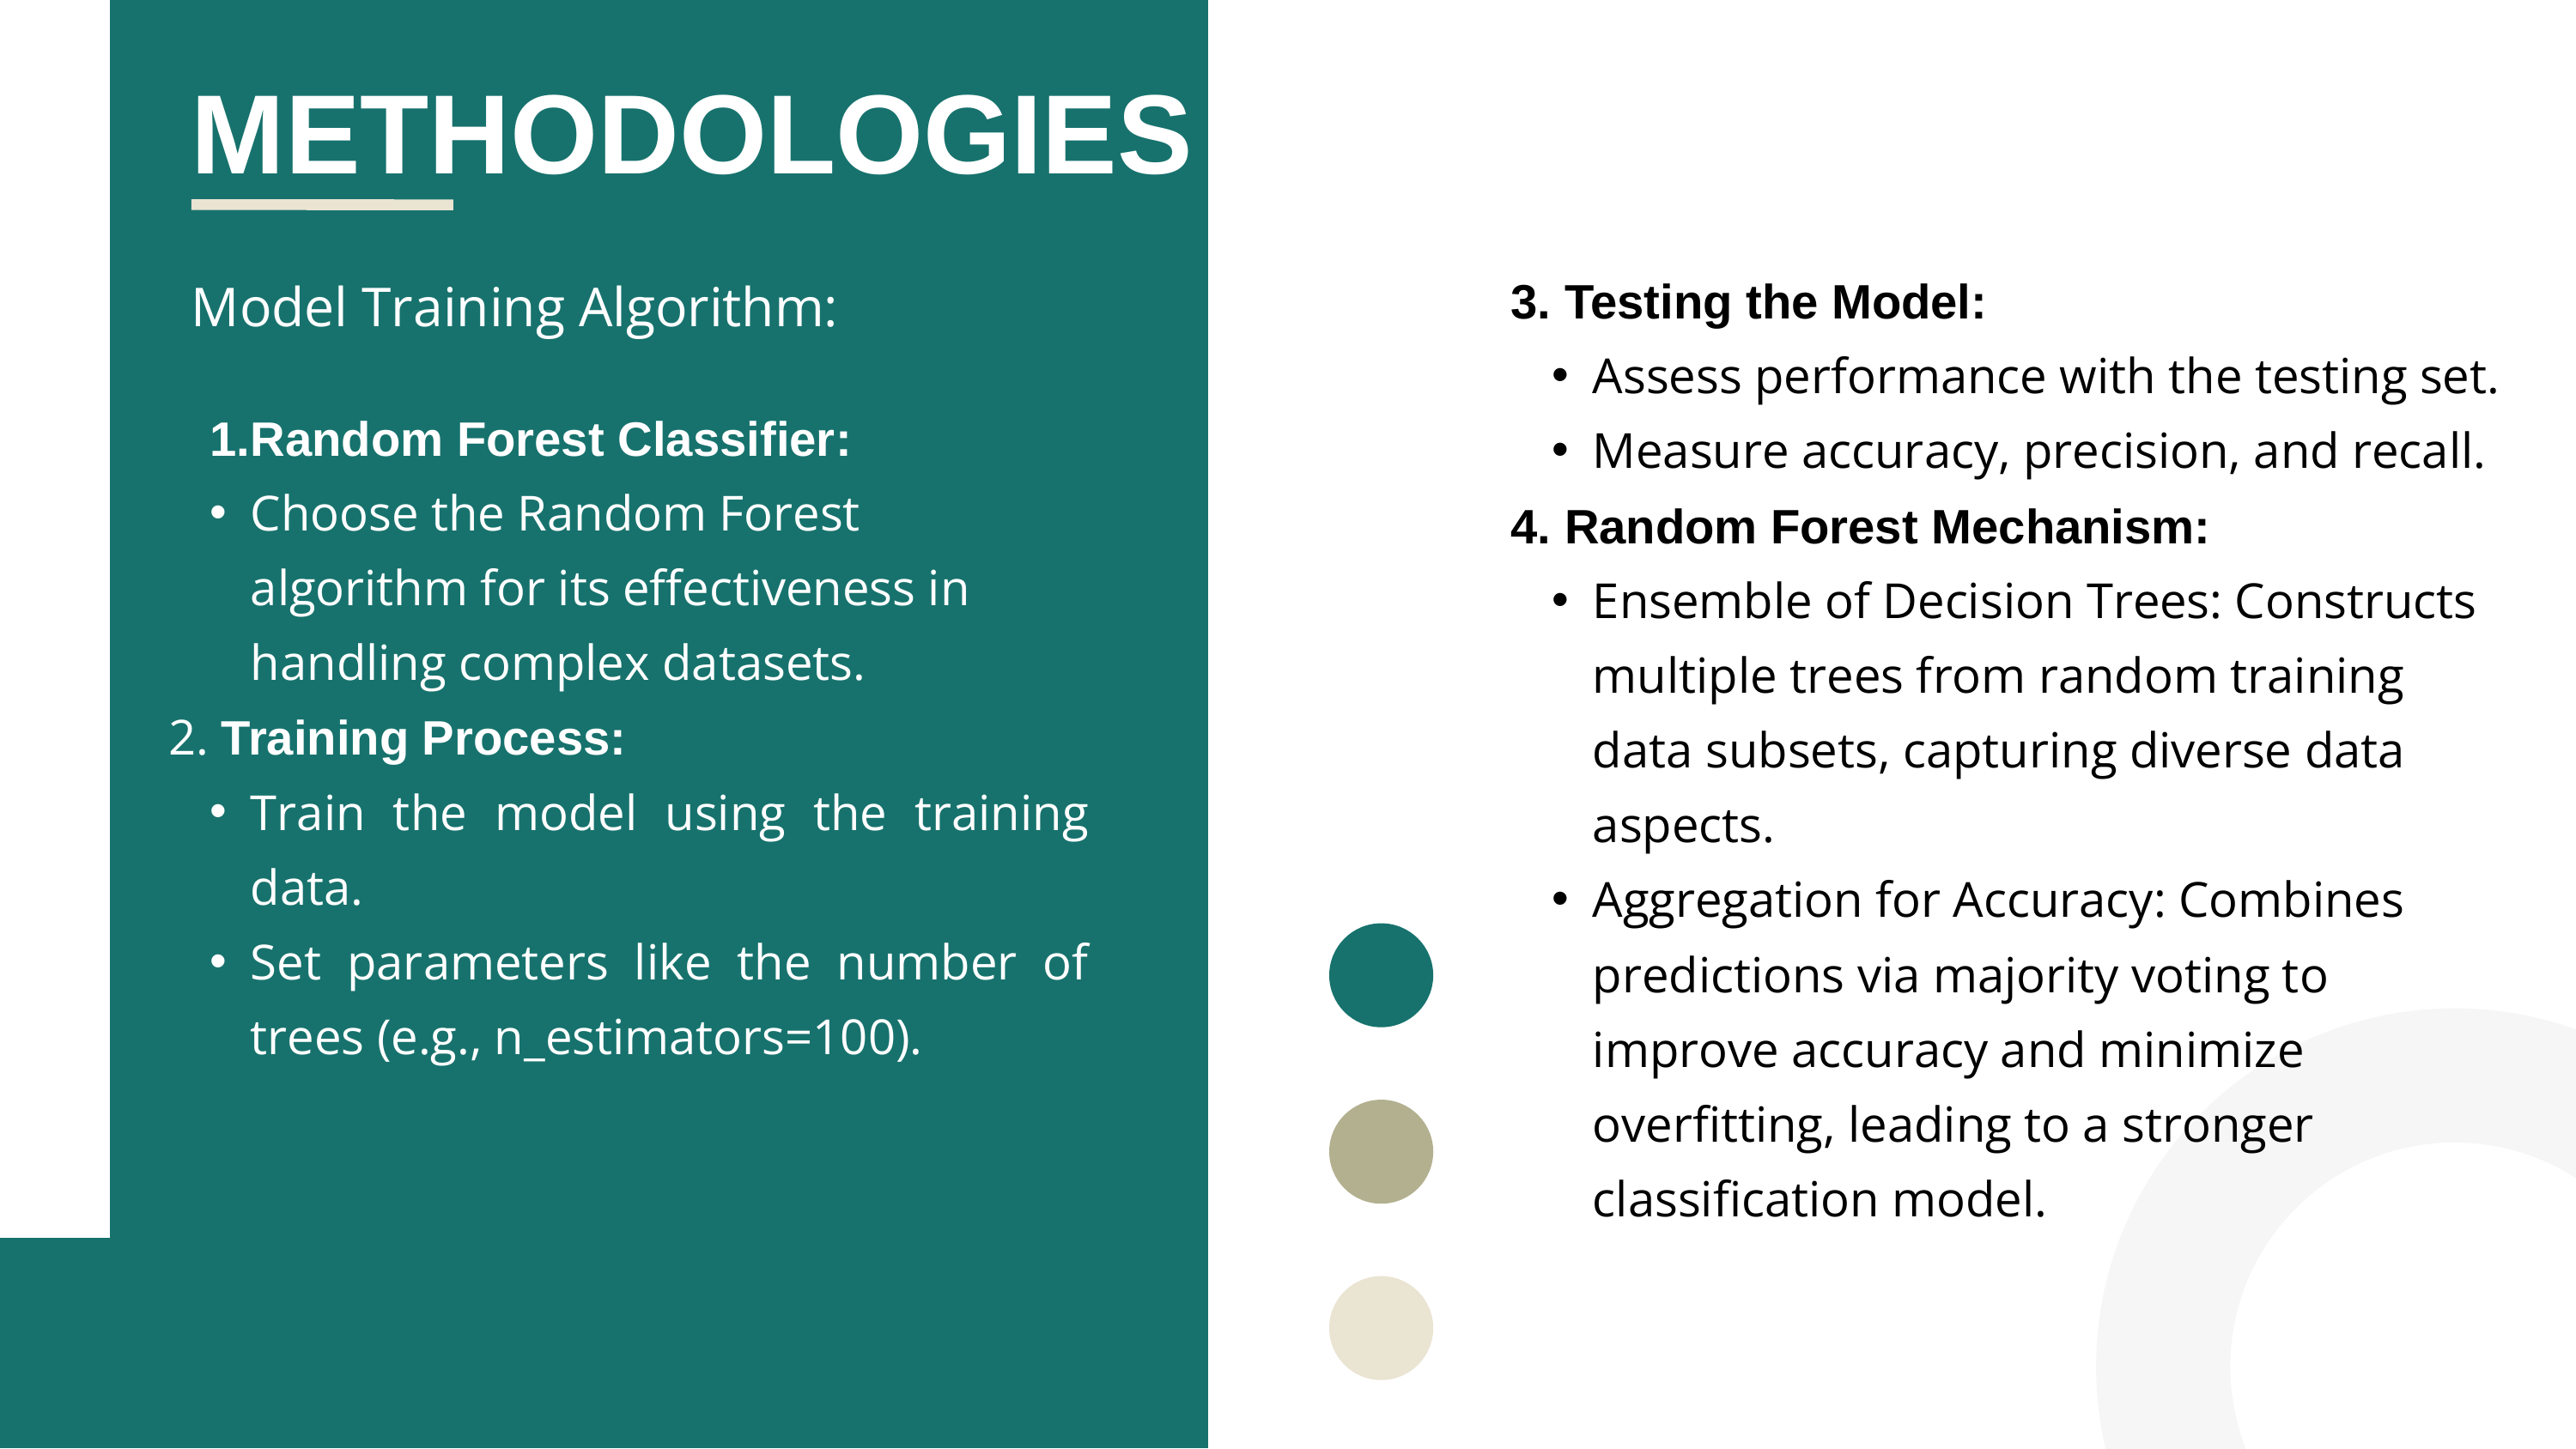

METHODOLOGIES

Model Training Algorithm:
3. Testing the Model:
Assess performance with the testing set.
Measure accuracy, precision, and recall.
4. Random Forest Mechanism:
Ensemble of Decision Trees: Constructs multiple trees from random training data subsets, capturing diverse data aspects.
Aggregation for Accuracy: Combines predictions via majority voting to improve accuracy and minimize overfitting, leading to a stronger classification model.
Random Forest Classifier:
Choose the Random Forest algorithm for its effectiveness in handling complex datasets.
2. Training Process:
Train the model using the training data.
Set parameters like the number of trees (e.g., n_estimators=100).